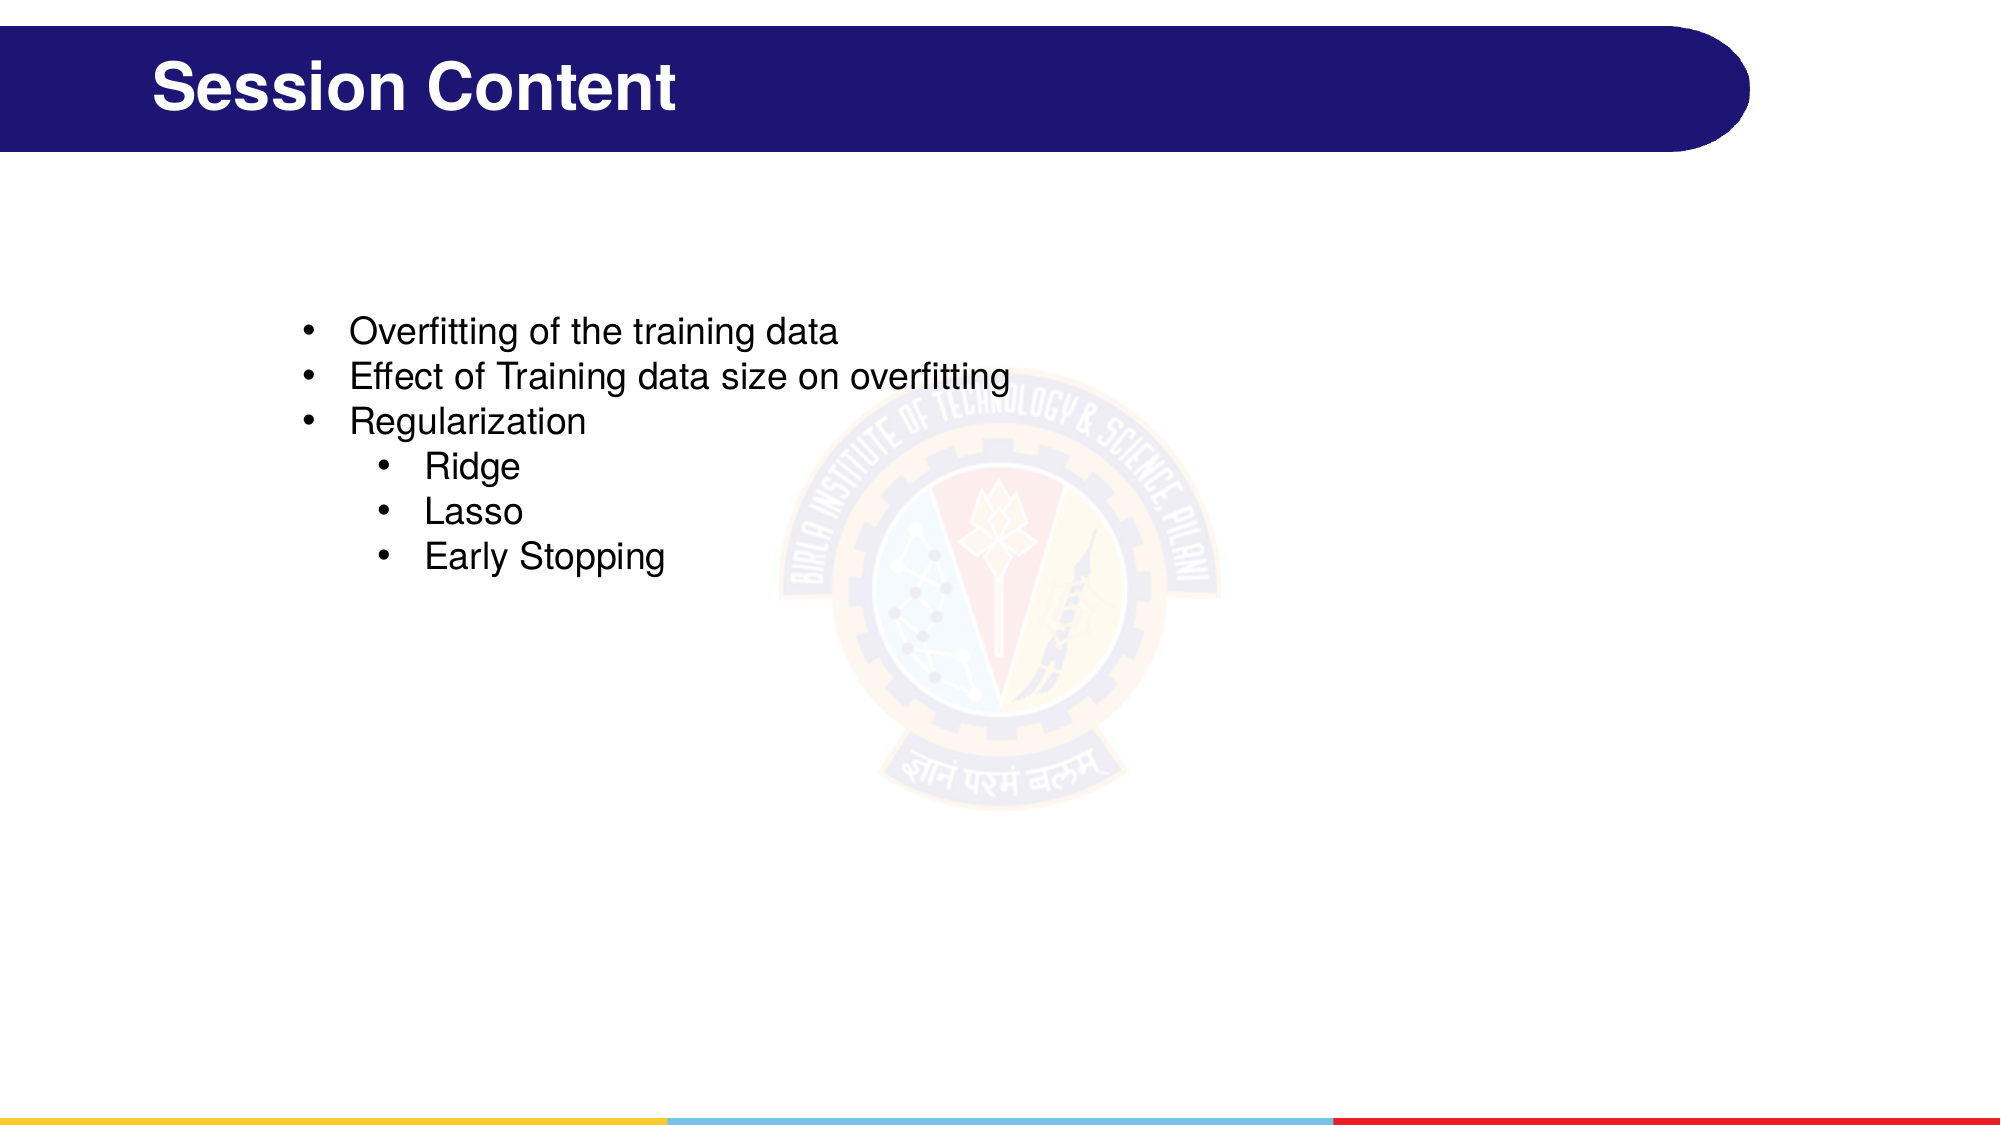

# Session Content

Overfitting of the training data
Effect of Training data size on overfitting
Regularization
Ridge
Lasso
Early Stopping